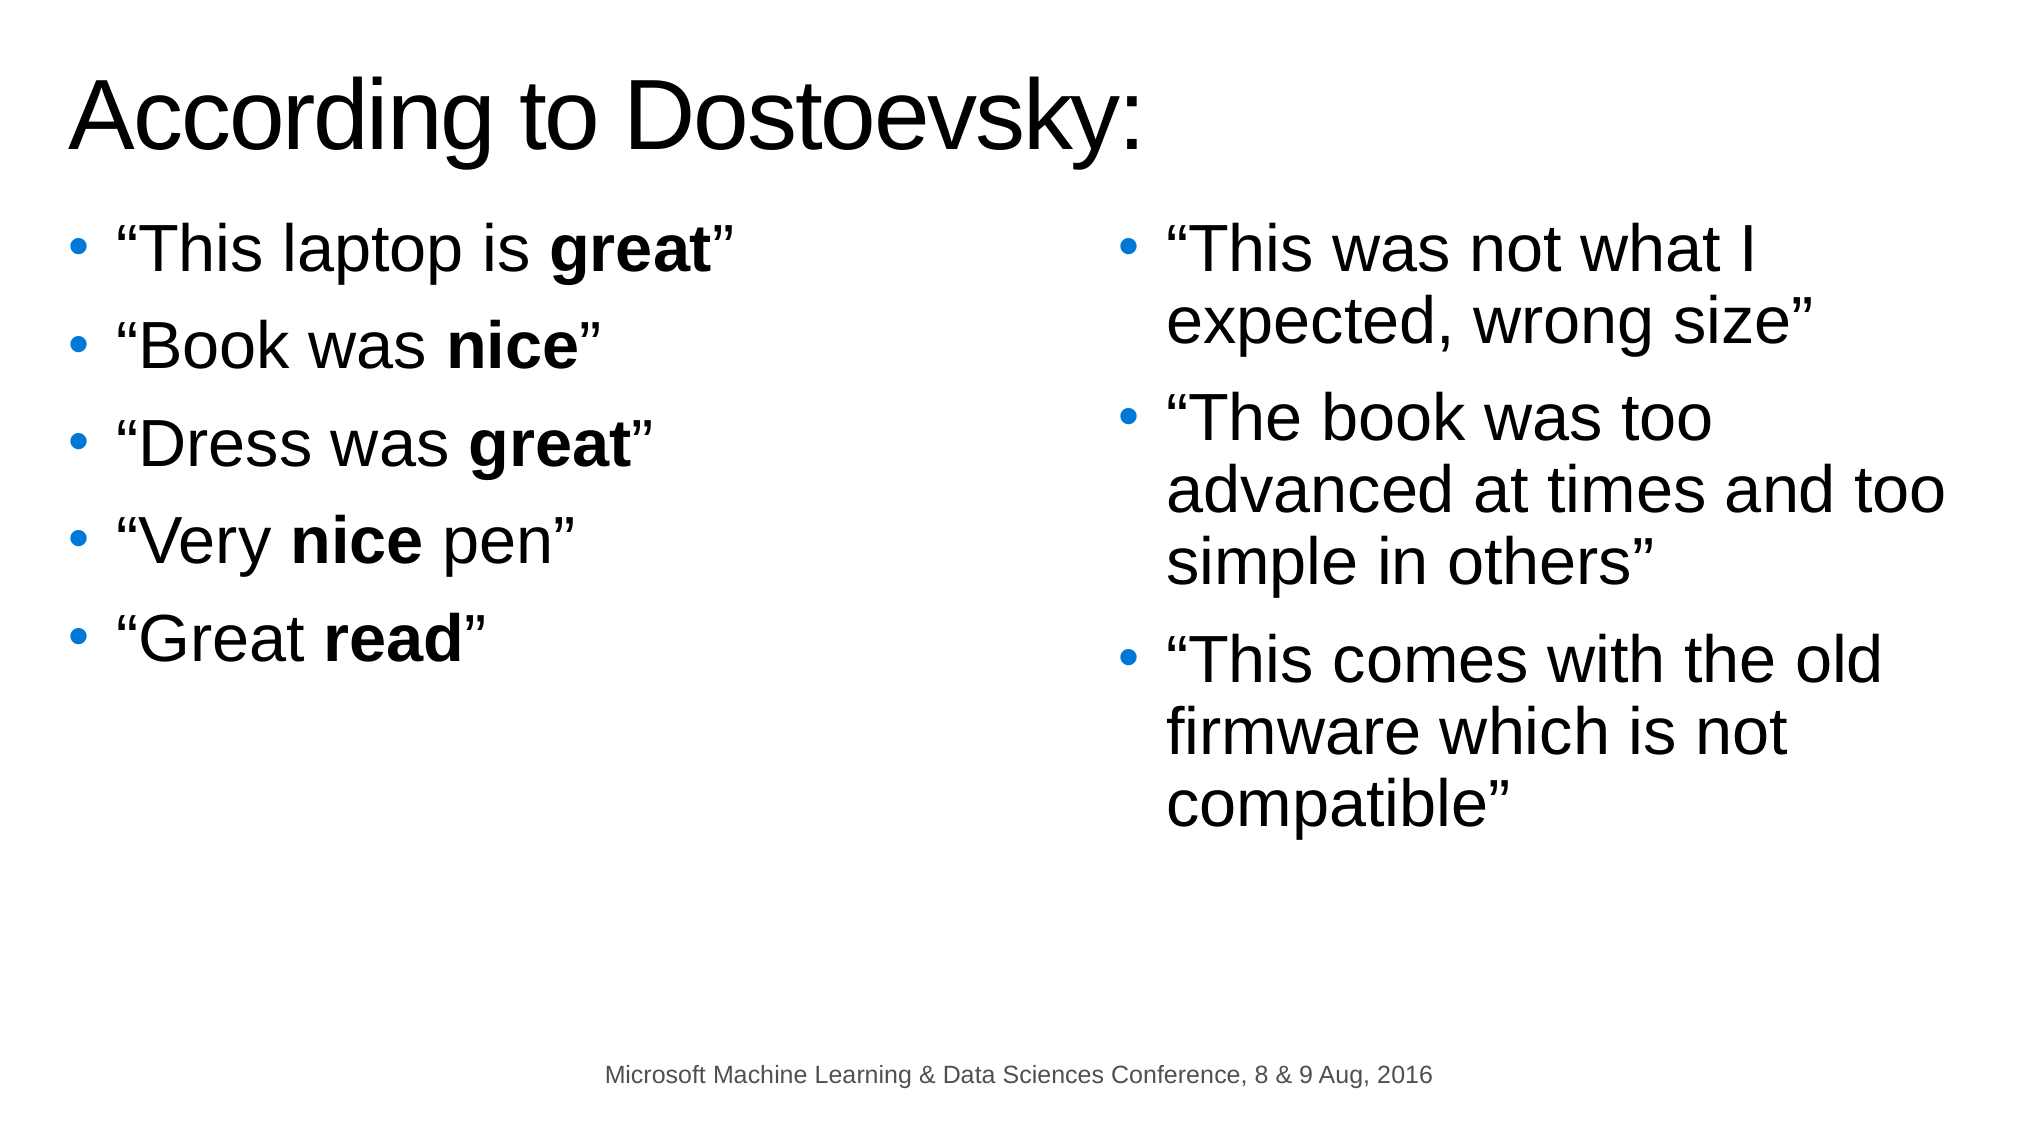

# According to Dostoevsky:
“This laptop is great”
“Book was nice”
“Dress was great”
“Very nice pen”
“Great read”
“This was not what I expected, wrong size”
“The book was too advanced at times and too simple in others”
“This comes with the old firmware which is not compatible”